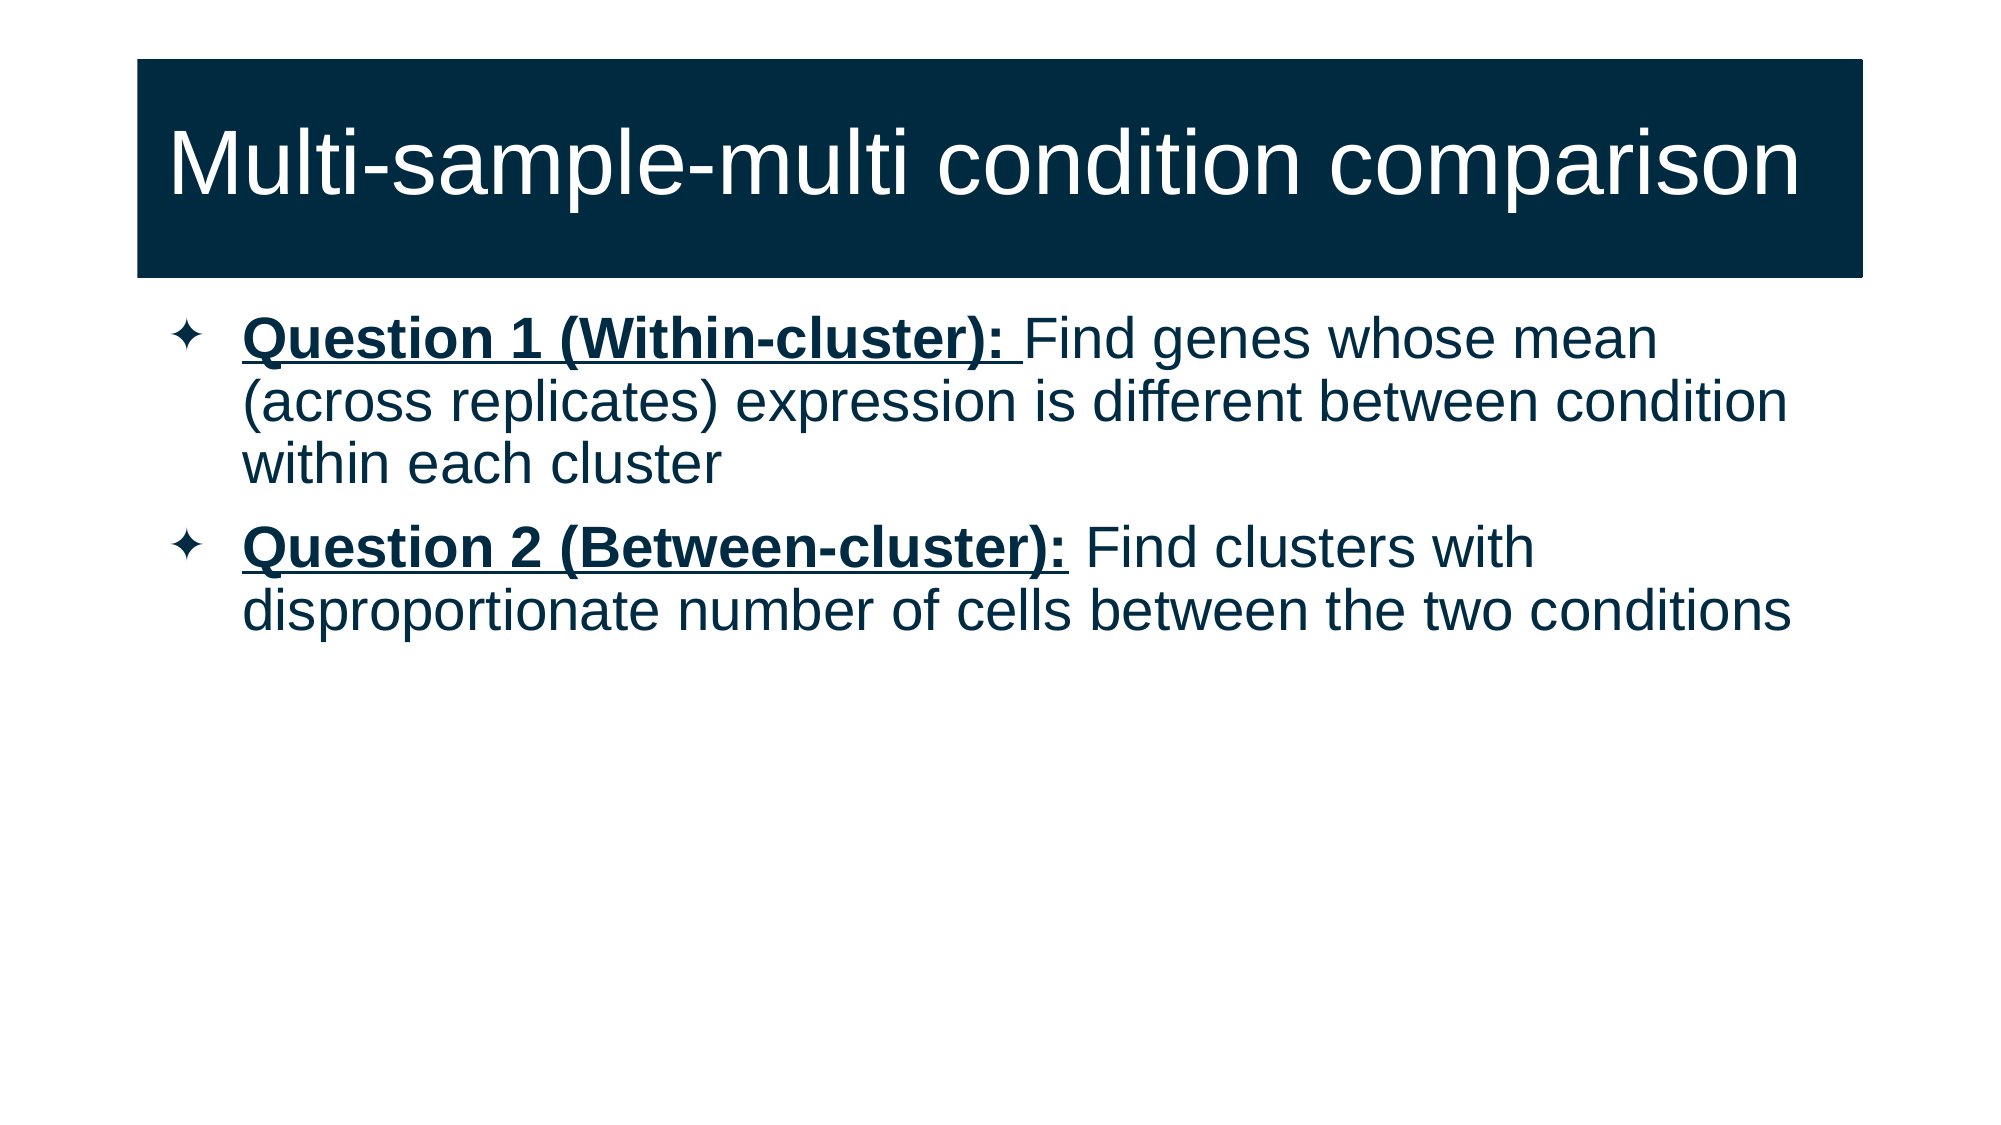

# Multi-sample-multi condition comparison
Question 1 (Within-cluster): Find genes whose mean (across replicates) expression is different between condition within each cluster
Question 2 (Between-cluster): Find clusters with disproportionate number of cells between the two conditions